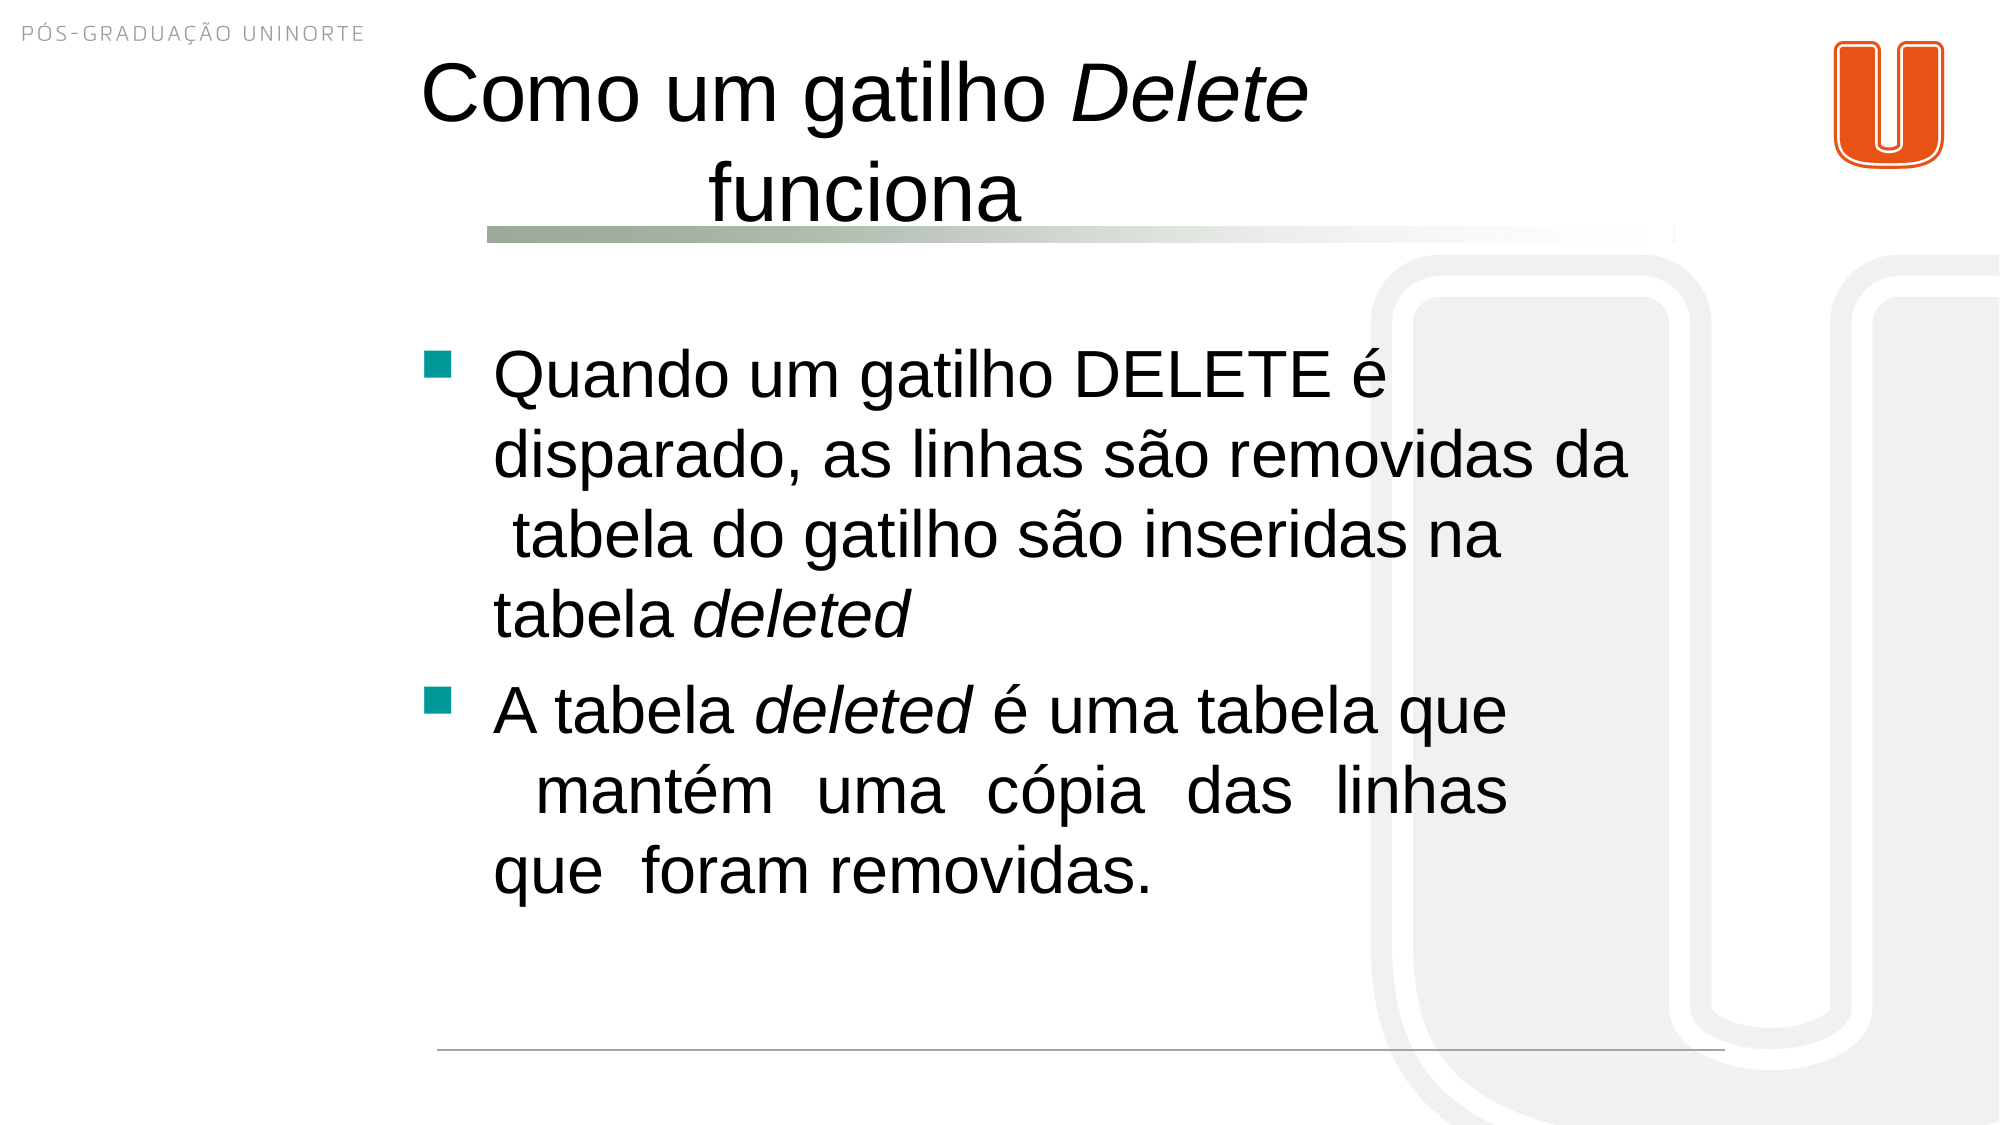

105/22
# Como um gatilho Delete
funciona

Quando um gatilho DELETE é  disparado, as linhas são removidas da  tabela do gatilho são inseridas na  tabela deleted
A tabela deleted é uma tabela que  mantém uma cópia das linhas que  foram removidas.